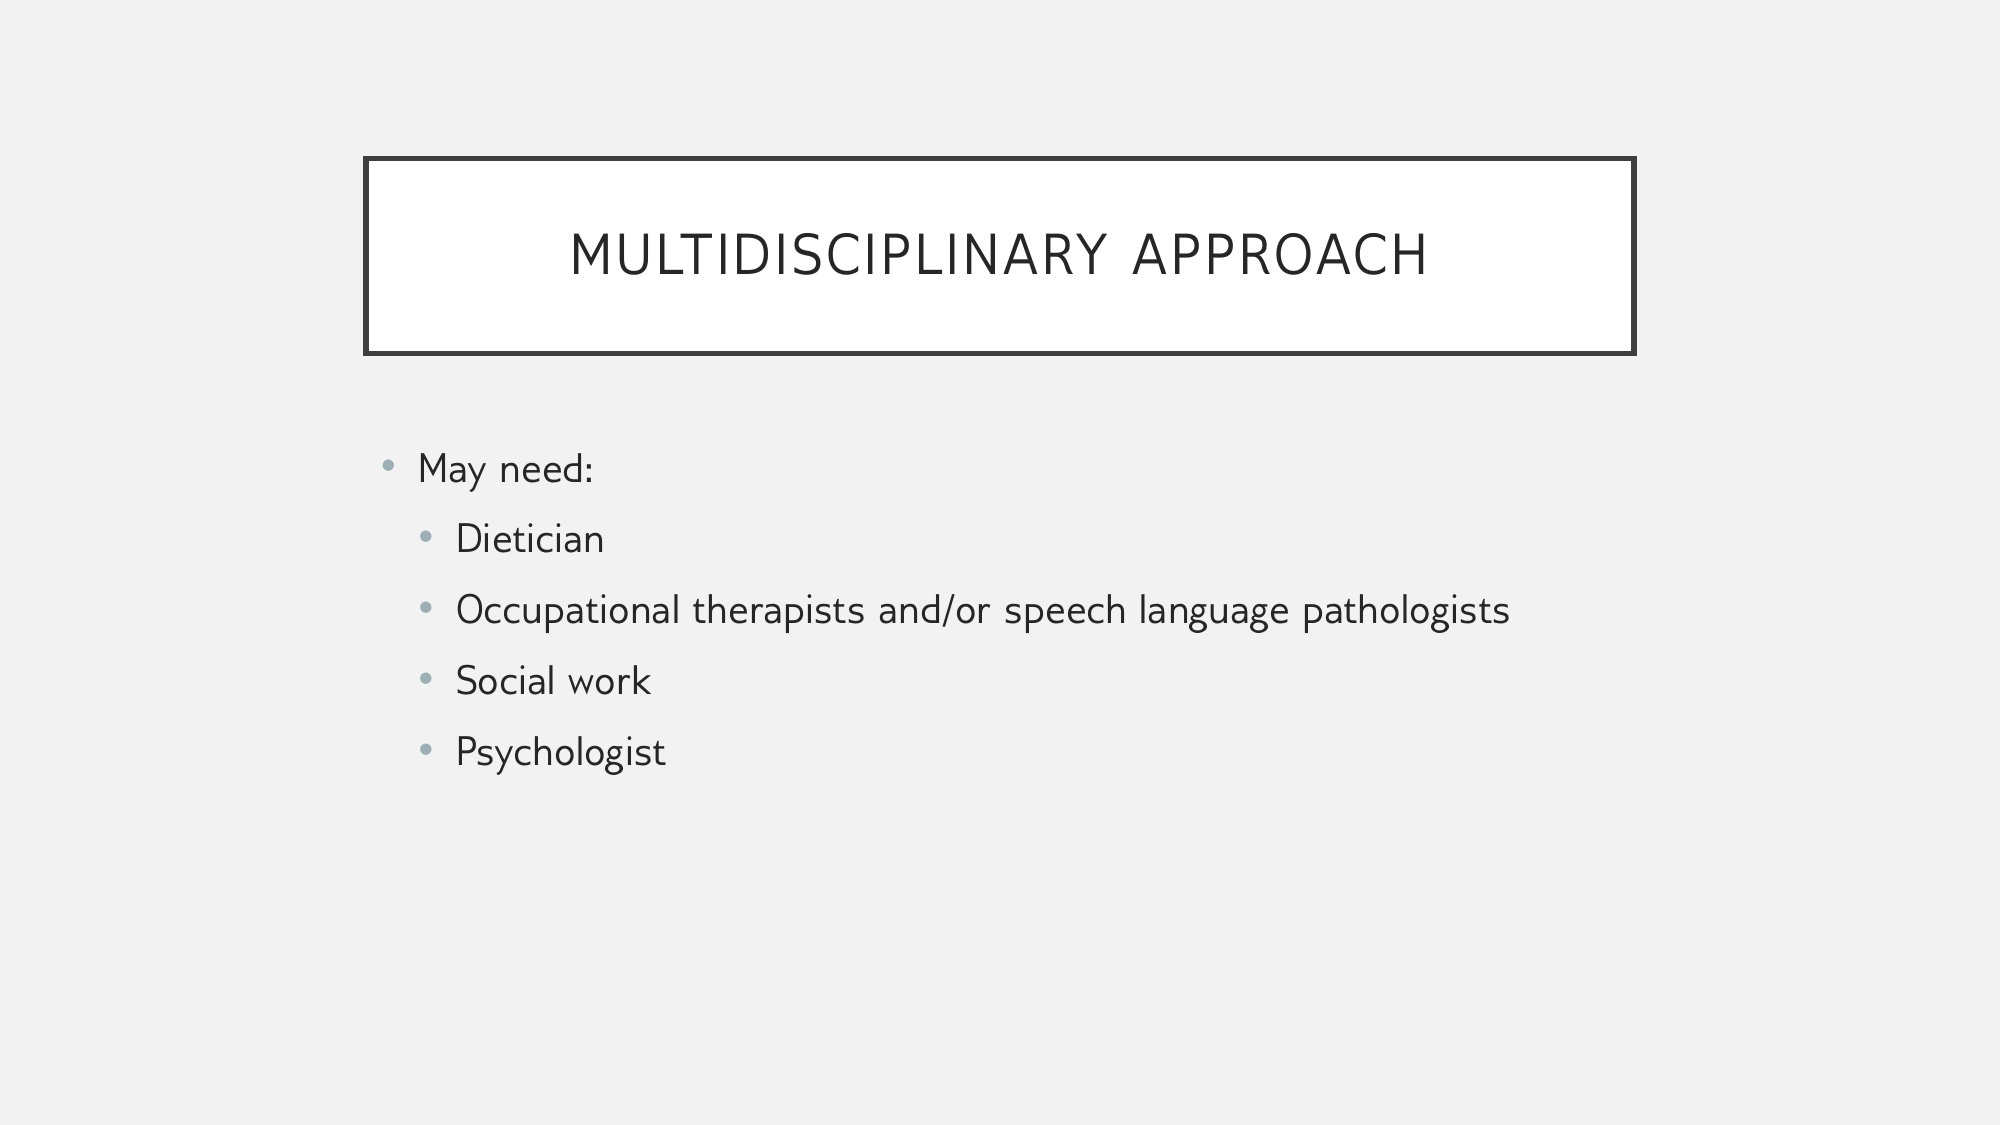

# Multidisciplinary approach
May need:
Dietician
Occupational therapists and/or speech language pathologists
Social work
Psychologist